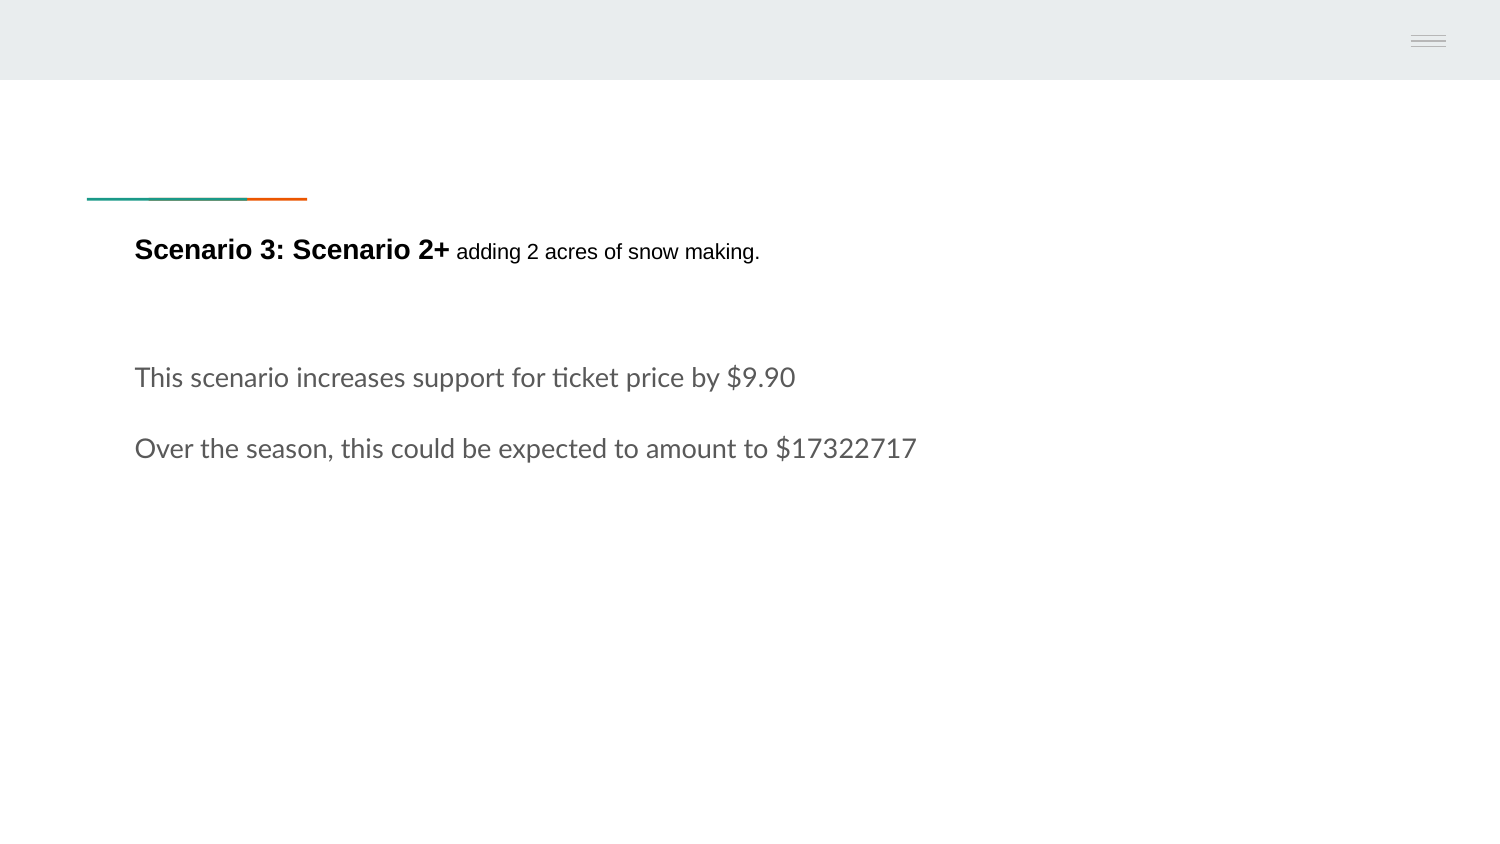

# Scenario 3: Scenario 2+ adding 2 acres of snow making.

This scenario increases support for ticket price by $9.90
Over the season, this could be expected to amount to $17322717